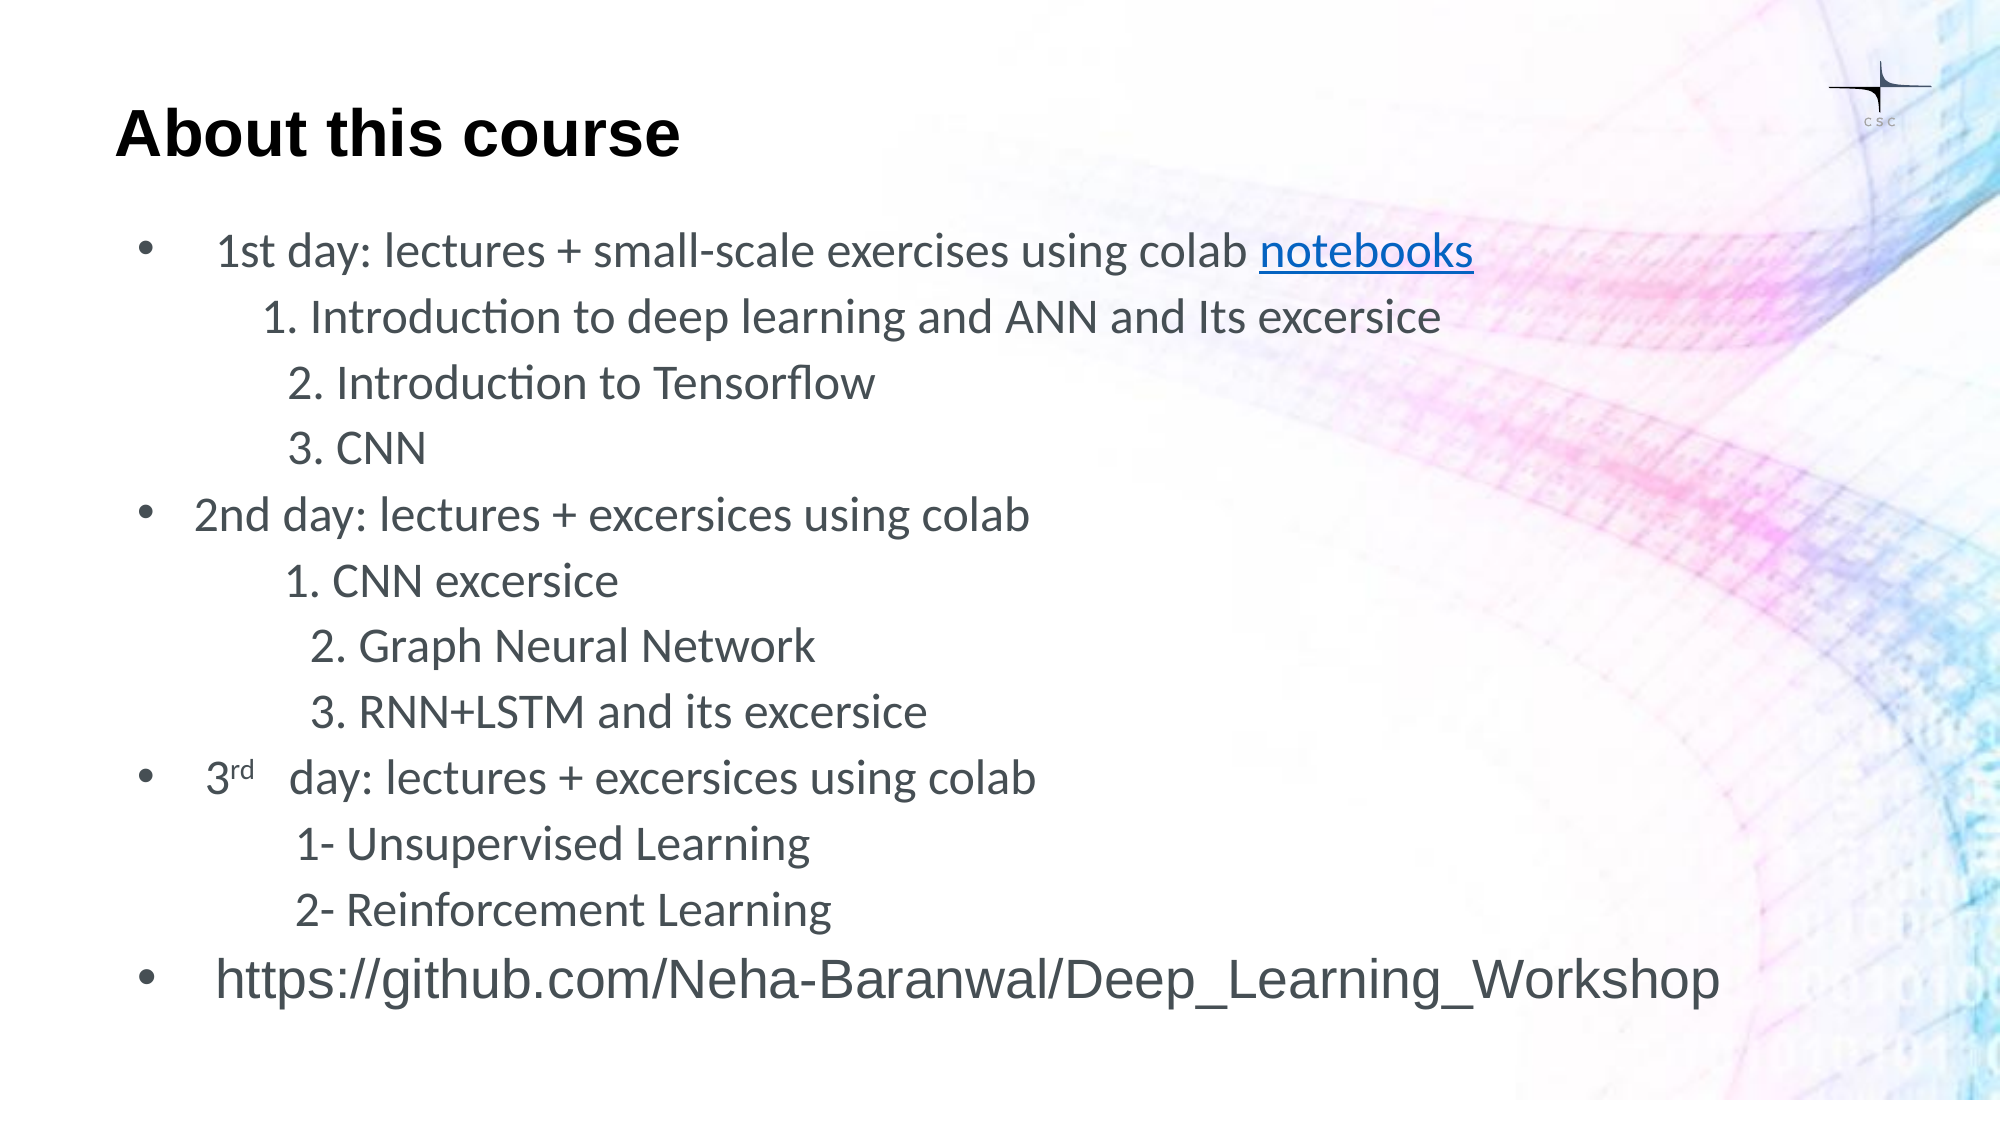

# About this course
1st day: lectures + small-scale exercises using colab notebooks
           1. Introduction to deep learning and ANN and Its excersice
	2. Introduction to Tensorflow
	3. CNN
2nd day: lectures + excersices using colab
             1. CNN excersice
	  2. Graph Neural Network
	  3. RNN+LSTM and its excersice
 3rd   day: lectures + excersices using colab
              1- Unsupervised Learning
              2- Reinforcement Learning
https://github.com/Neha-Baranwal/Deep_Learning_Workshop